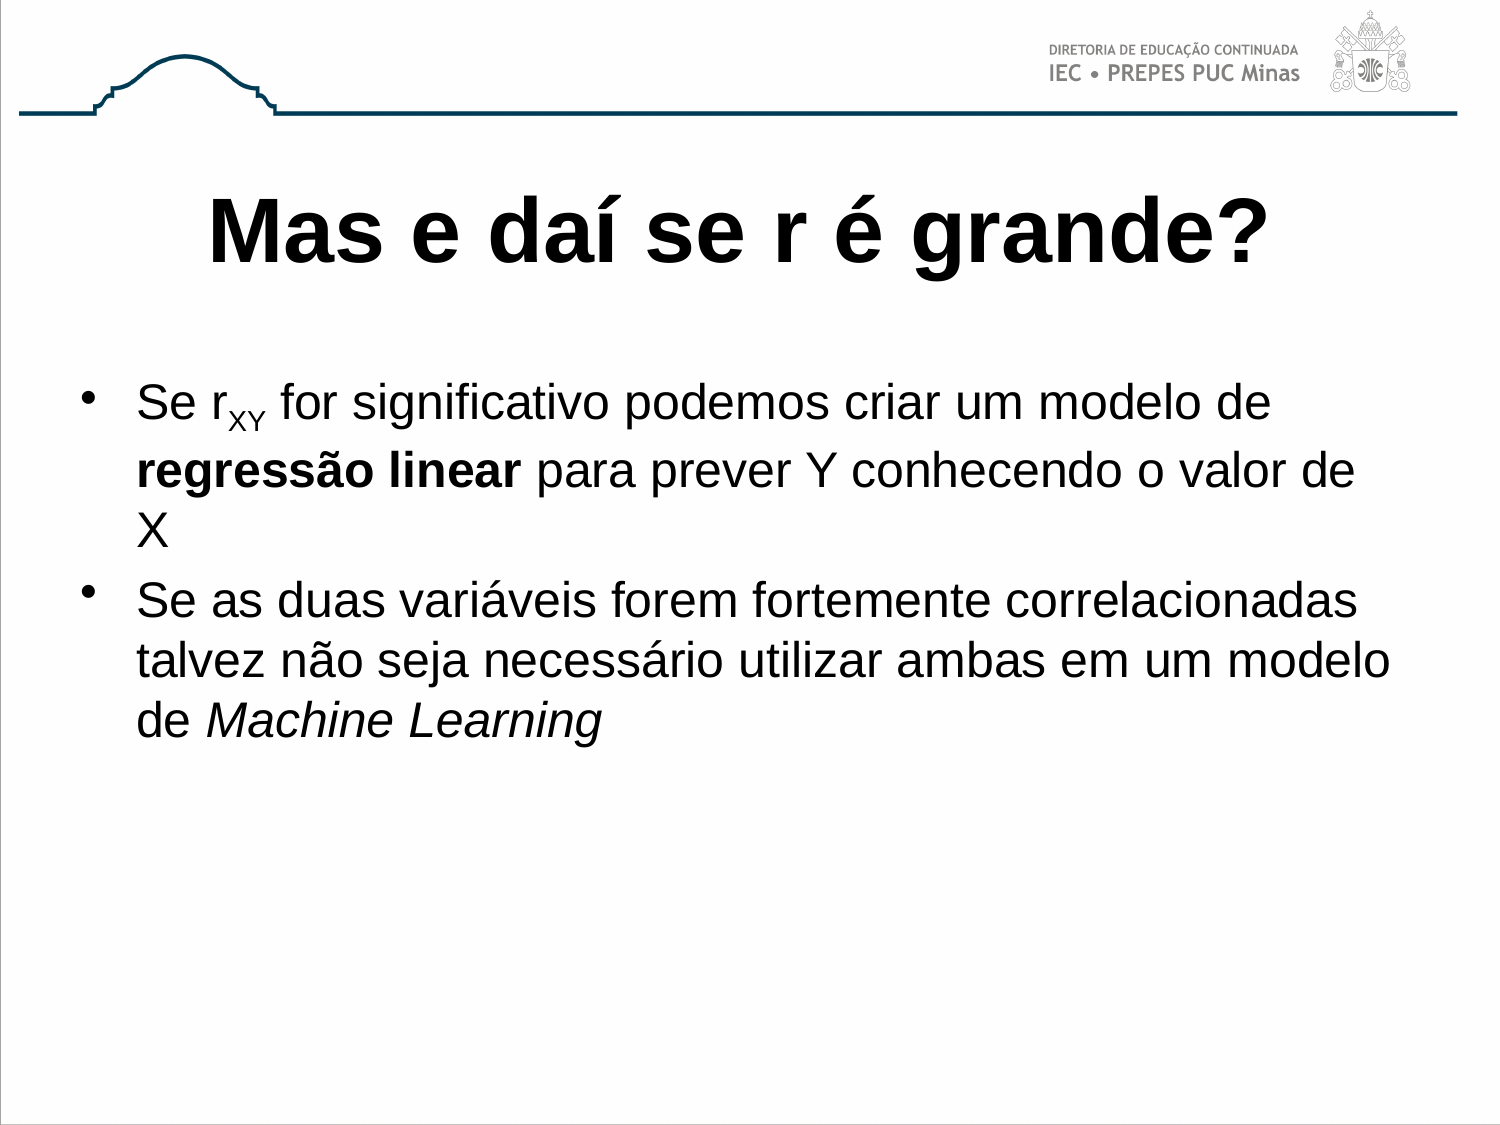

# Mas e daí se r é grande?
Se rXY for significativo podemos criar um modelo de regressão linear para prever Y conhecendo o valor de X
Se as duas variáveis forem fortemente correlacionadas talvez não seja necessário utilizar ambas em um modelo de Machine Learning